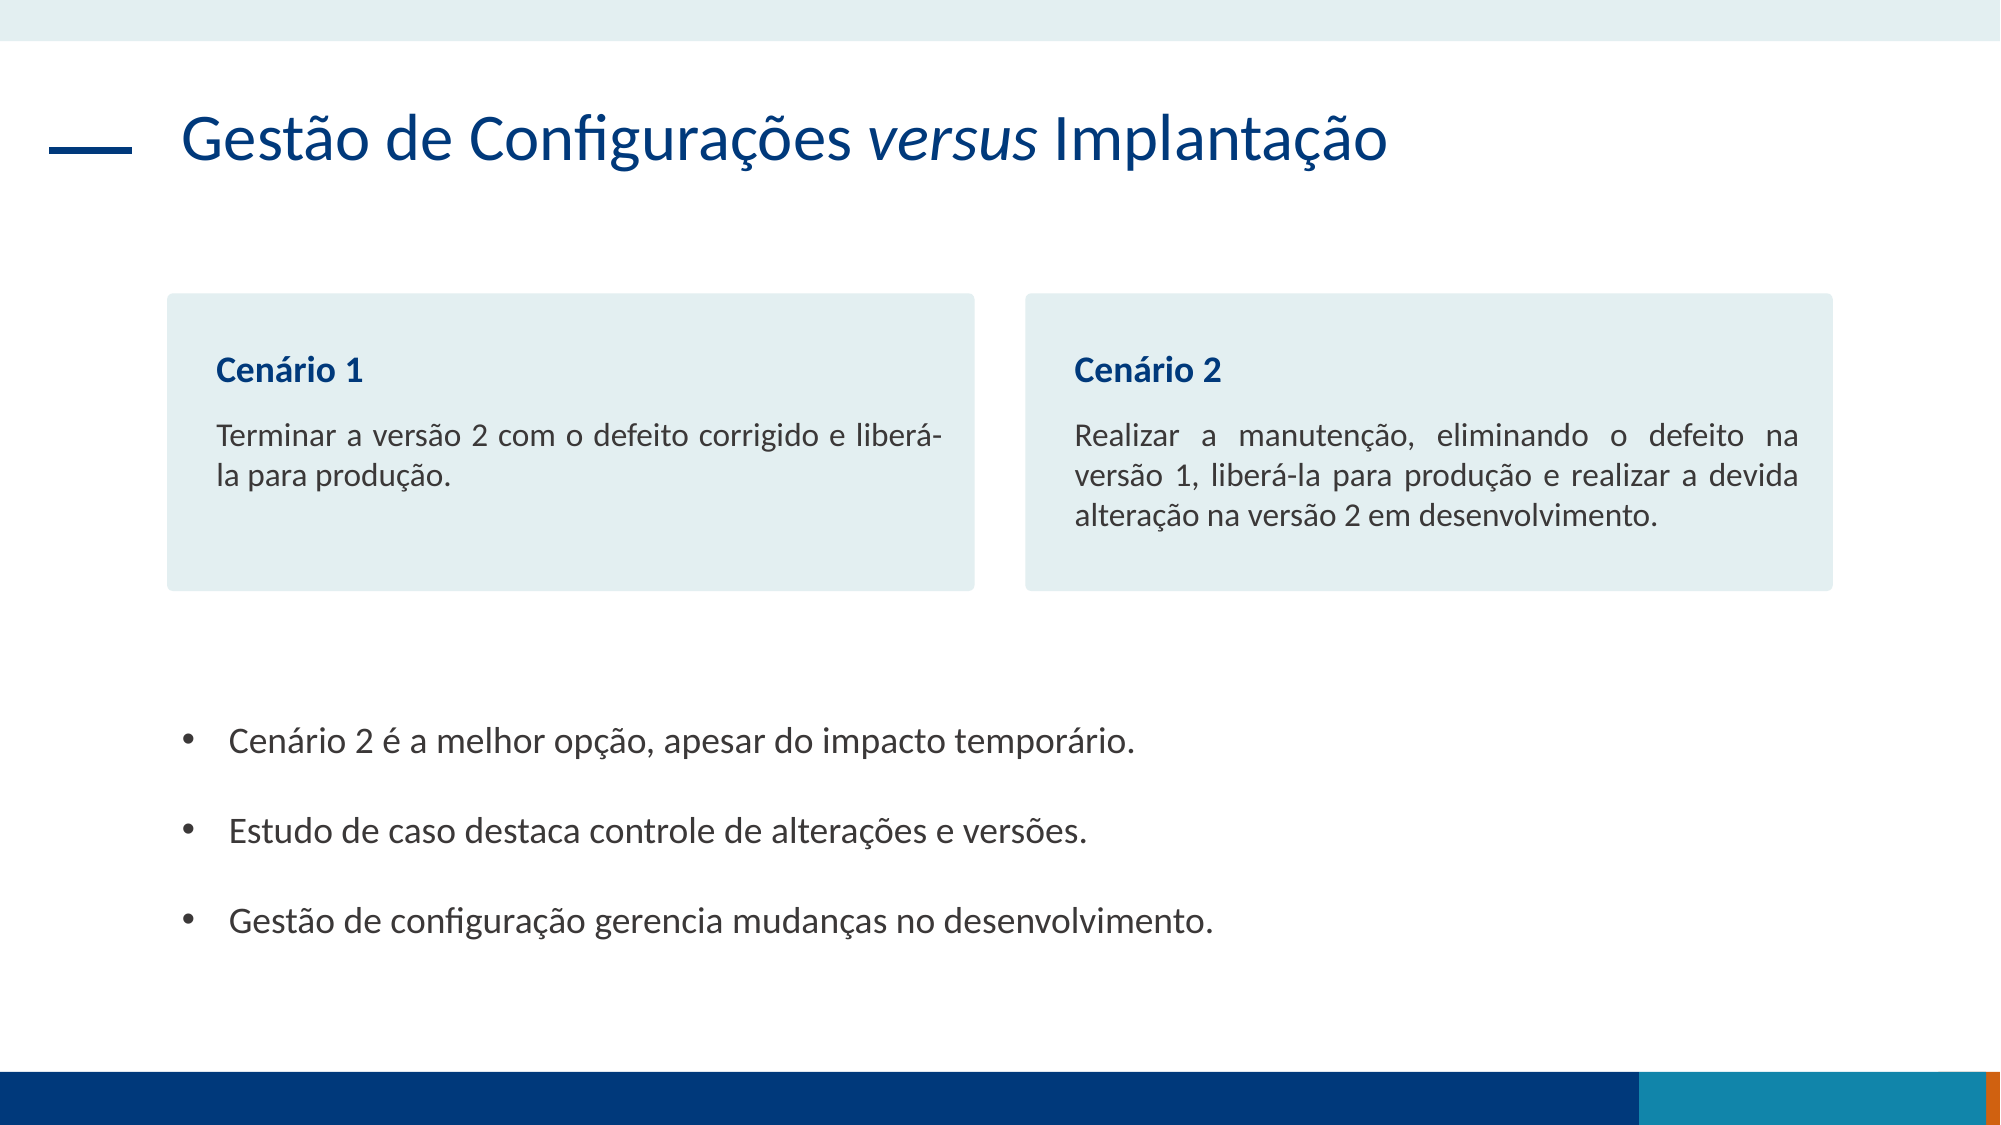

Gestão de Configurações versus Implantação

Cenário 1
Cenário 2
Terminar a versão 2 com o defeito corrigido e liberá-la para produção.
Realizar a manutenção, eliminando o defeito na versão 1, liberá-la para produção e realizar a devida alteração na versão 2 em desenvolvimento.
Cenário 2 é a melhor opção, apesar do impacto temporário.

Estudo de caso destaca controle de alterações e versões.

Gestão de configuração gerencia mudanças no desenvolvimento.